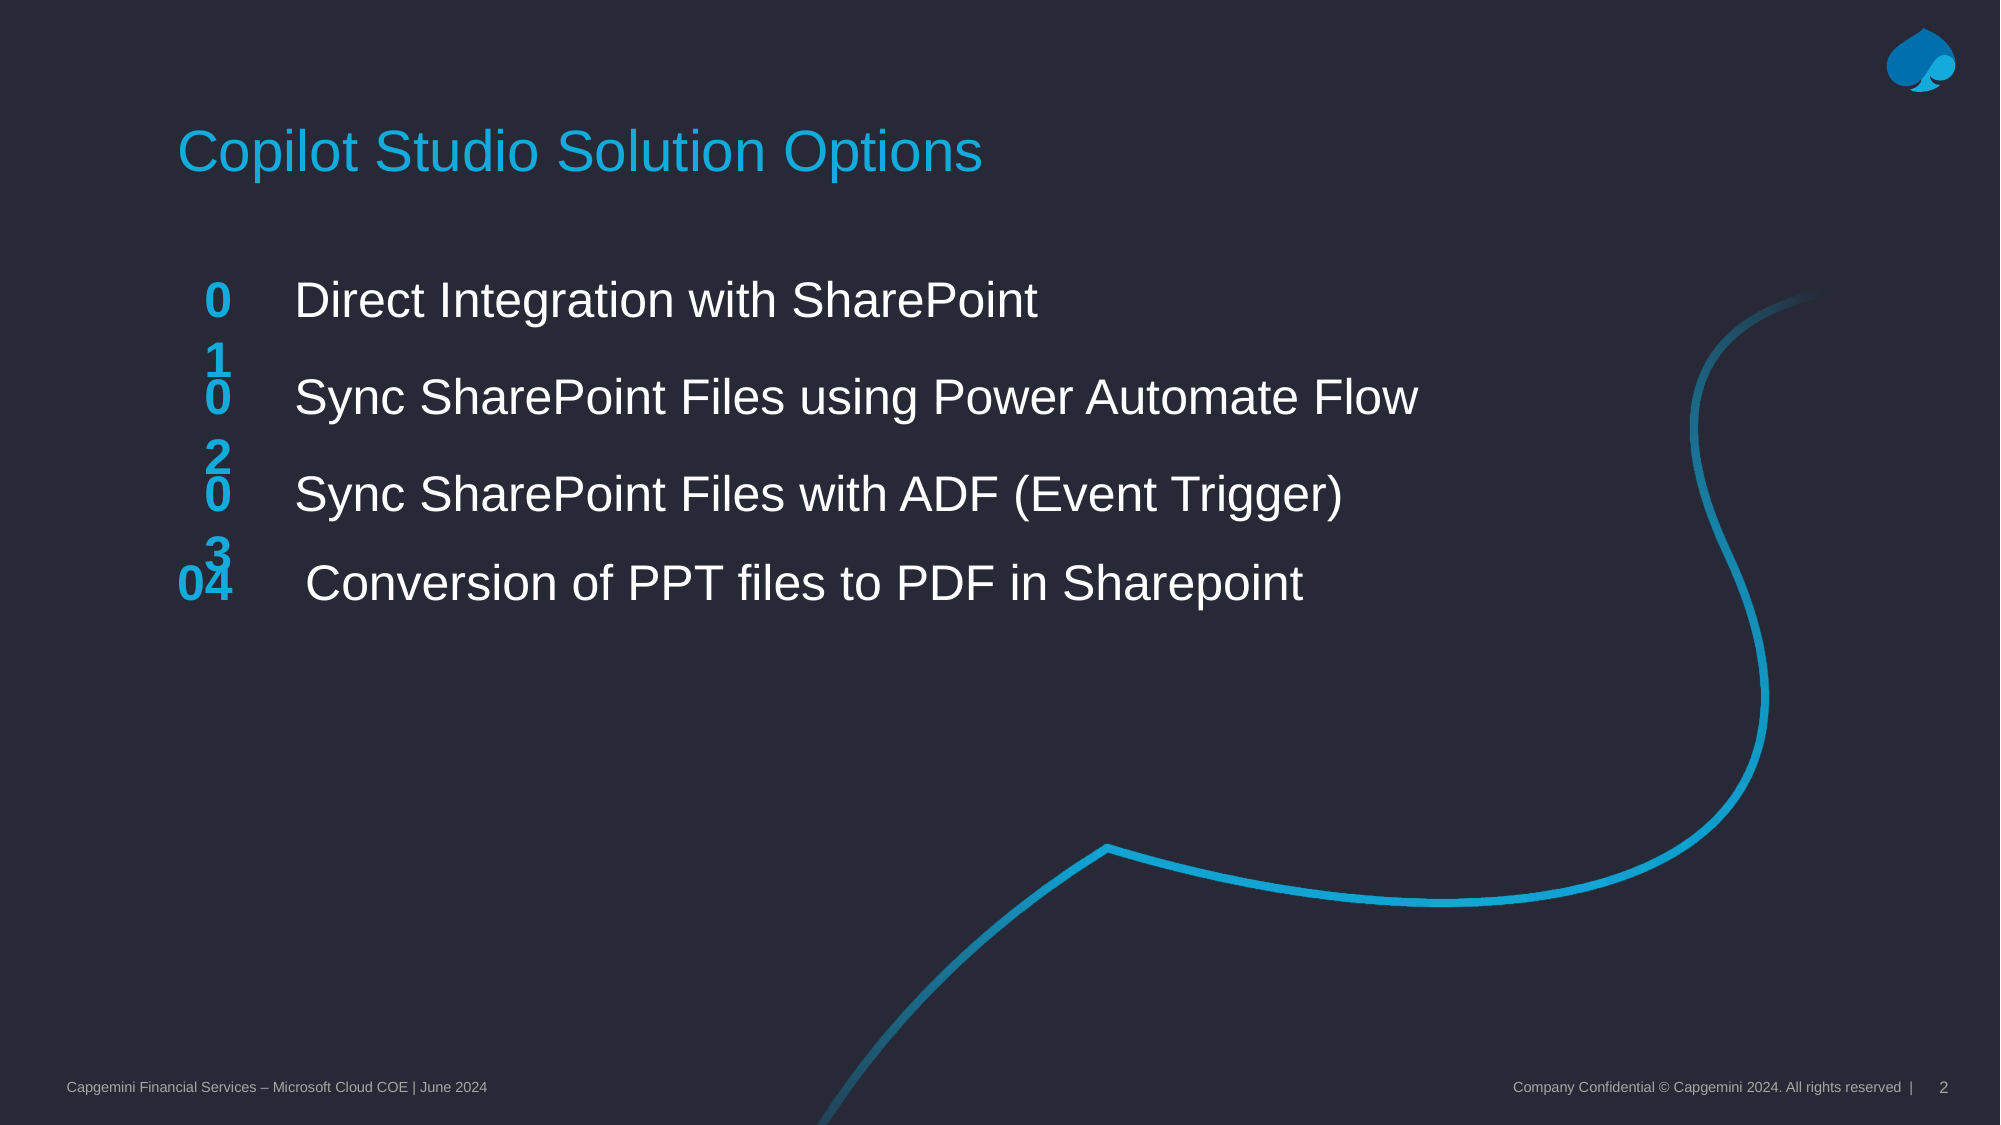

# Copilot Studio Solution Options
01
Direct Integration with SharePoint
02
Sync SharePoint Files using Power Automate Flow
03
Sync SharePoint Files with ADF (Event Trigger)
04
 Conversion of PPT files to PDF in Sharepoint